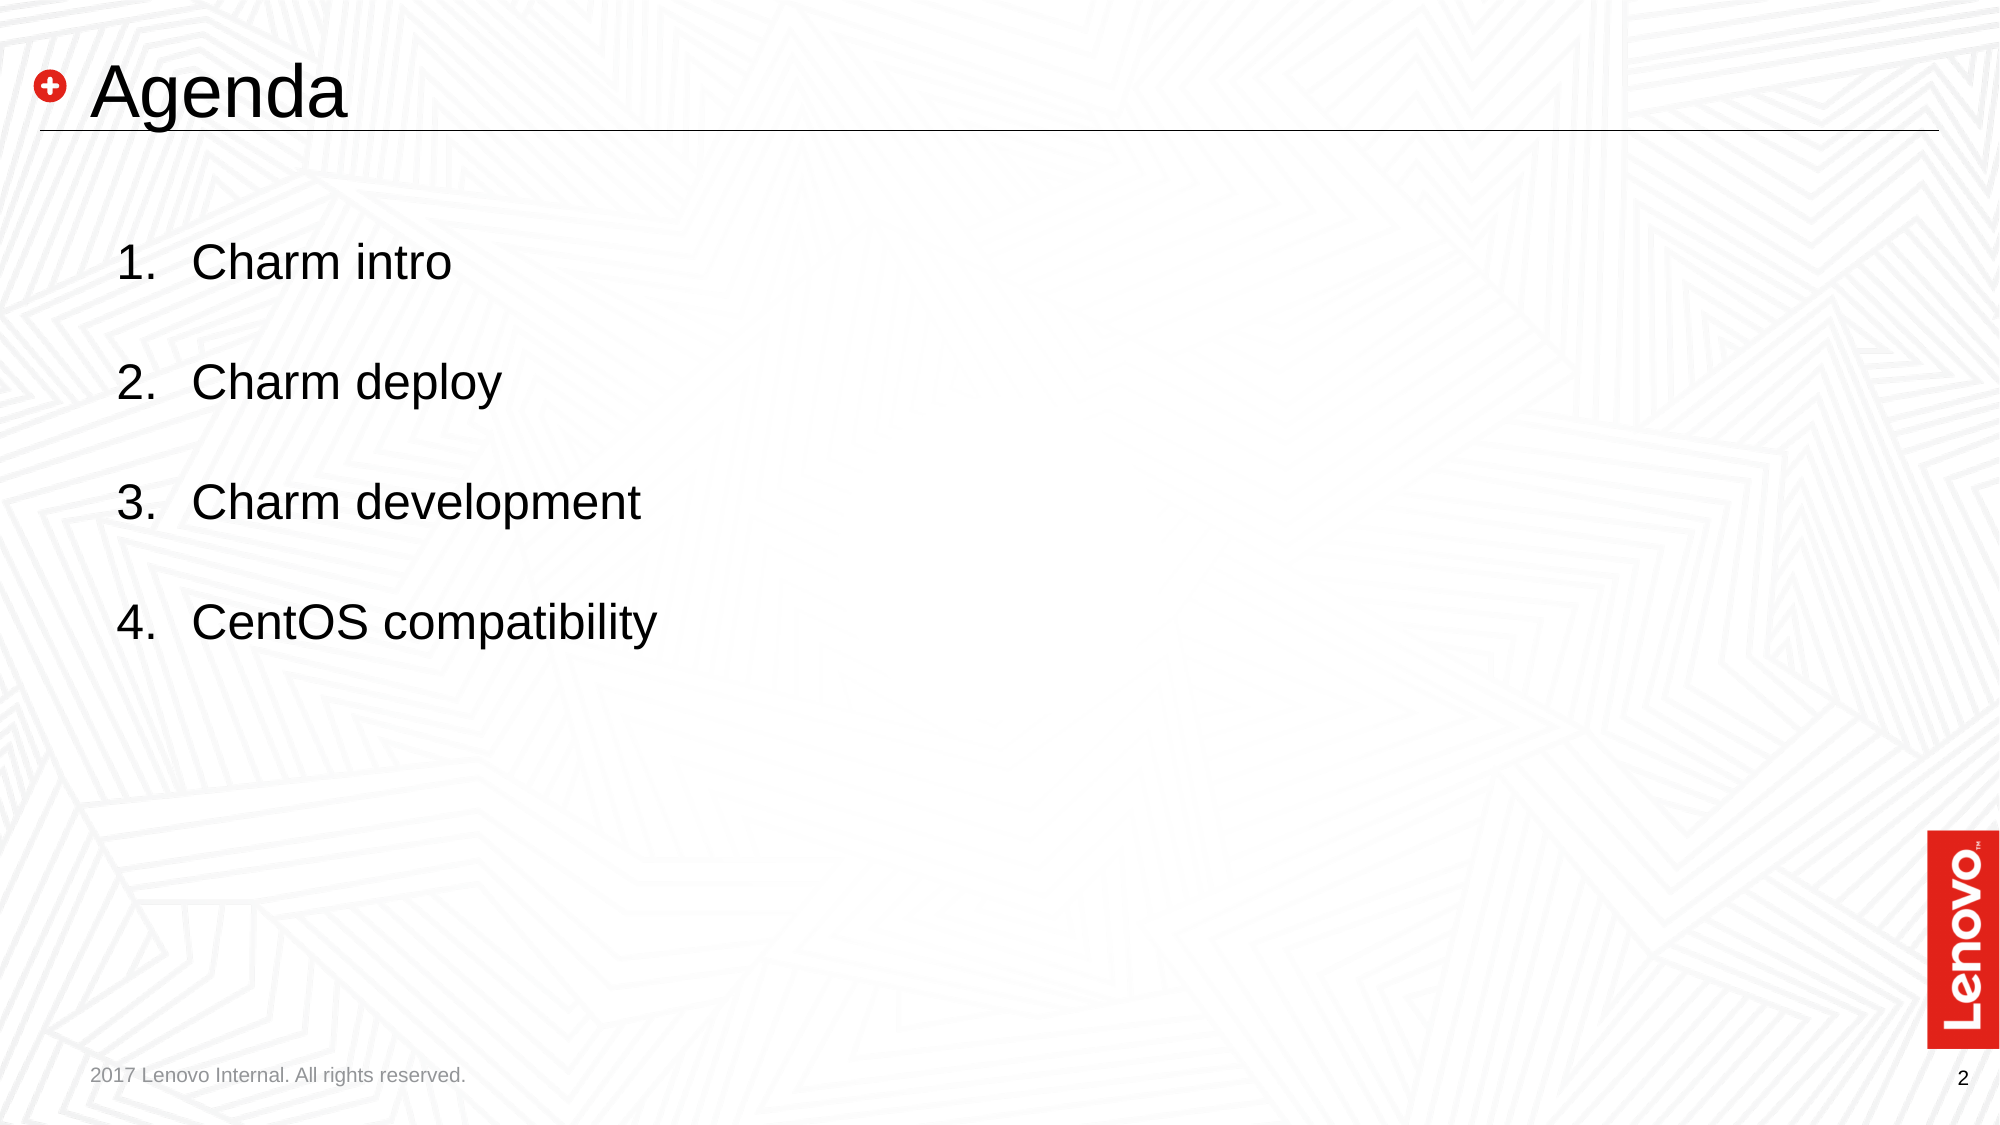

# Agenda
Charm intro
Charm deploy
Charm development
CentOS compatibility

2017 Lenovo Internal. All rights reserved.